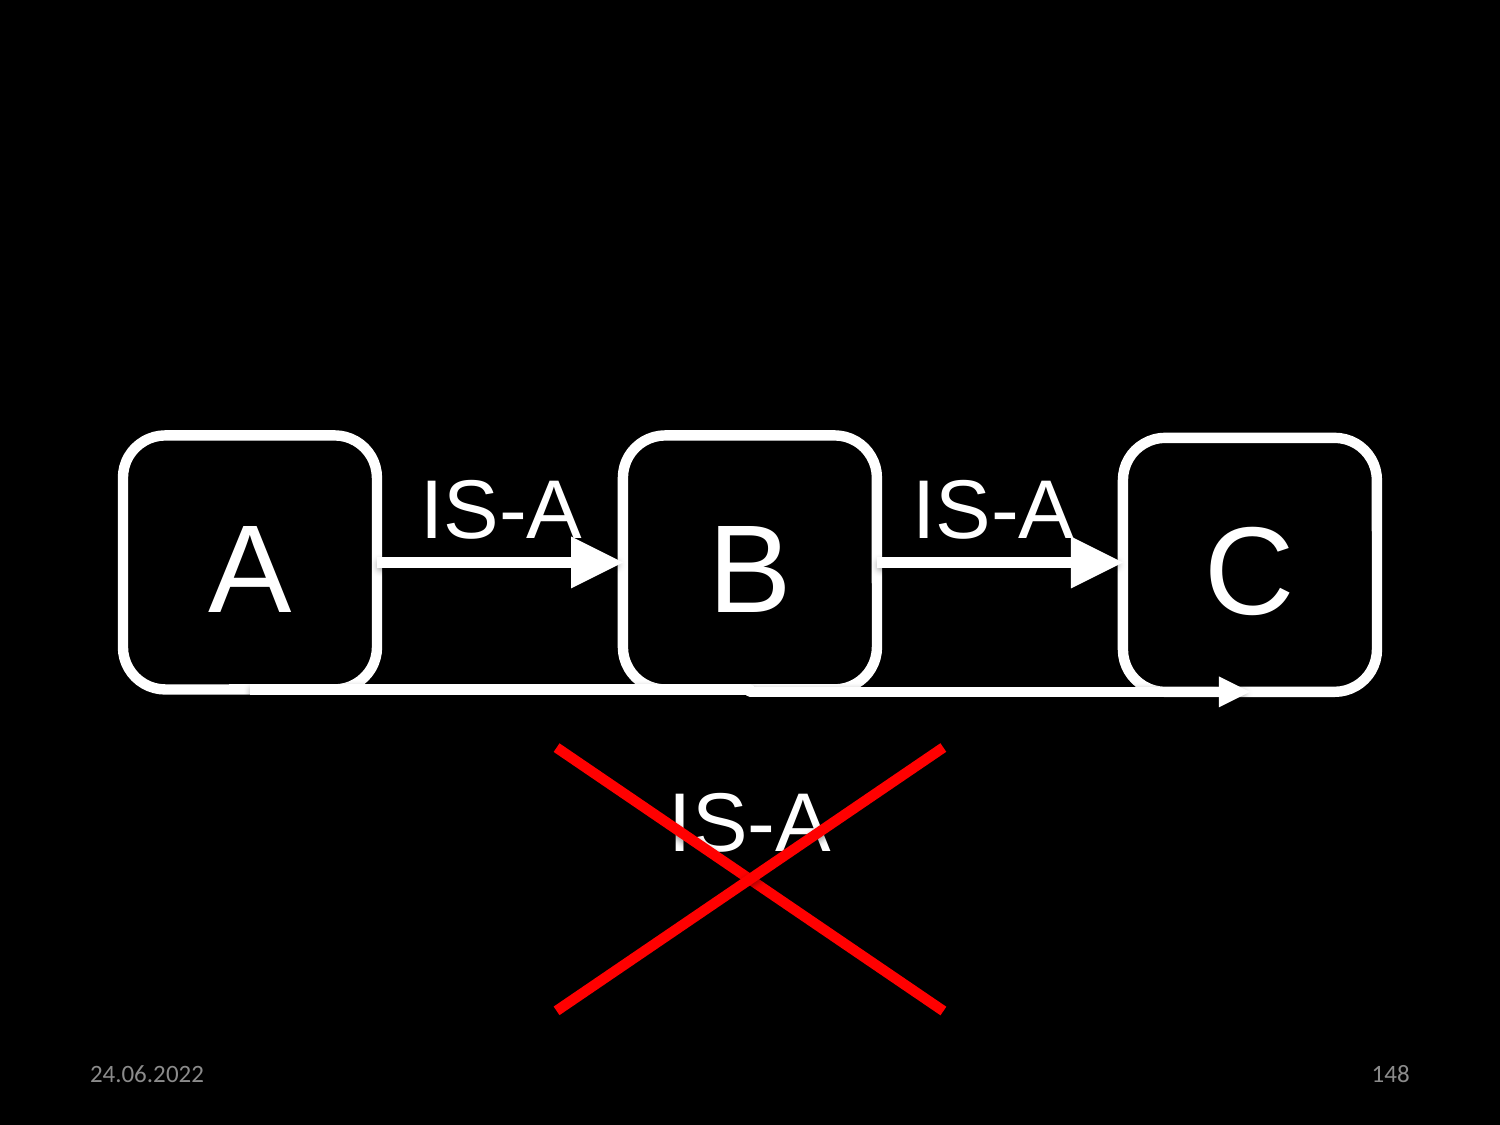

A
B
C
IS-A
IS-A
IS-A
24.06.2022
148